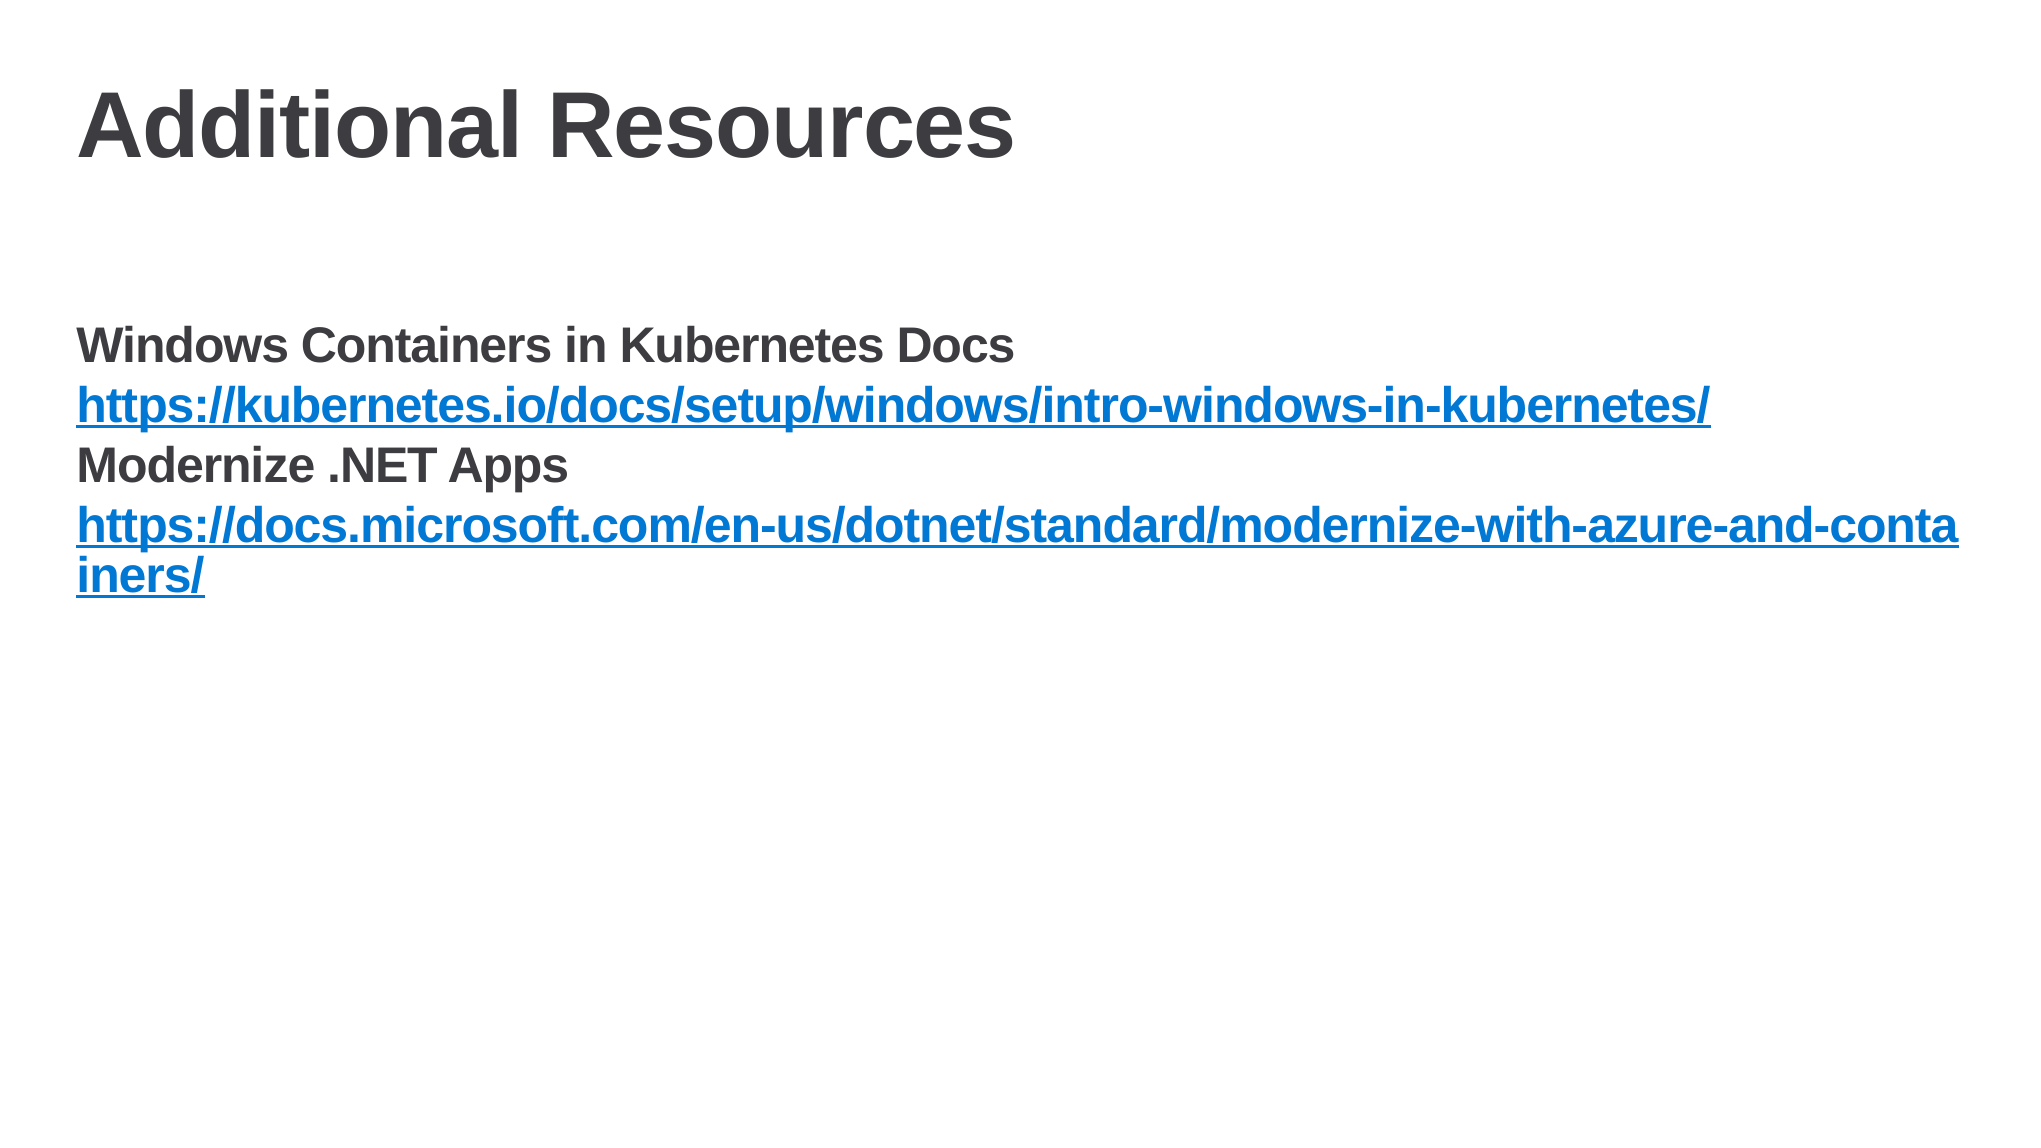

# Additional Resources

Windows Containers in Kubernetes Docs https://kubernetes.io/docs/setup/windows/intro-windows-in-kubernetes/
Modernize .NET Apps https://docs.microsoft.com/en-us/dotnet/standard/modernize-with-azure-and-containers/